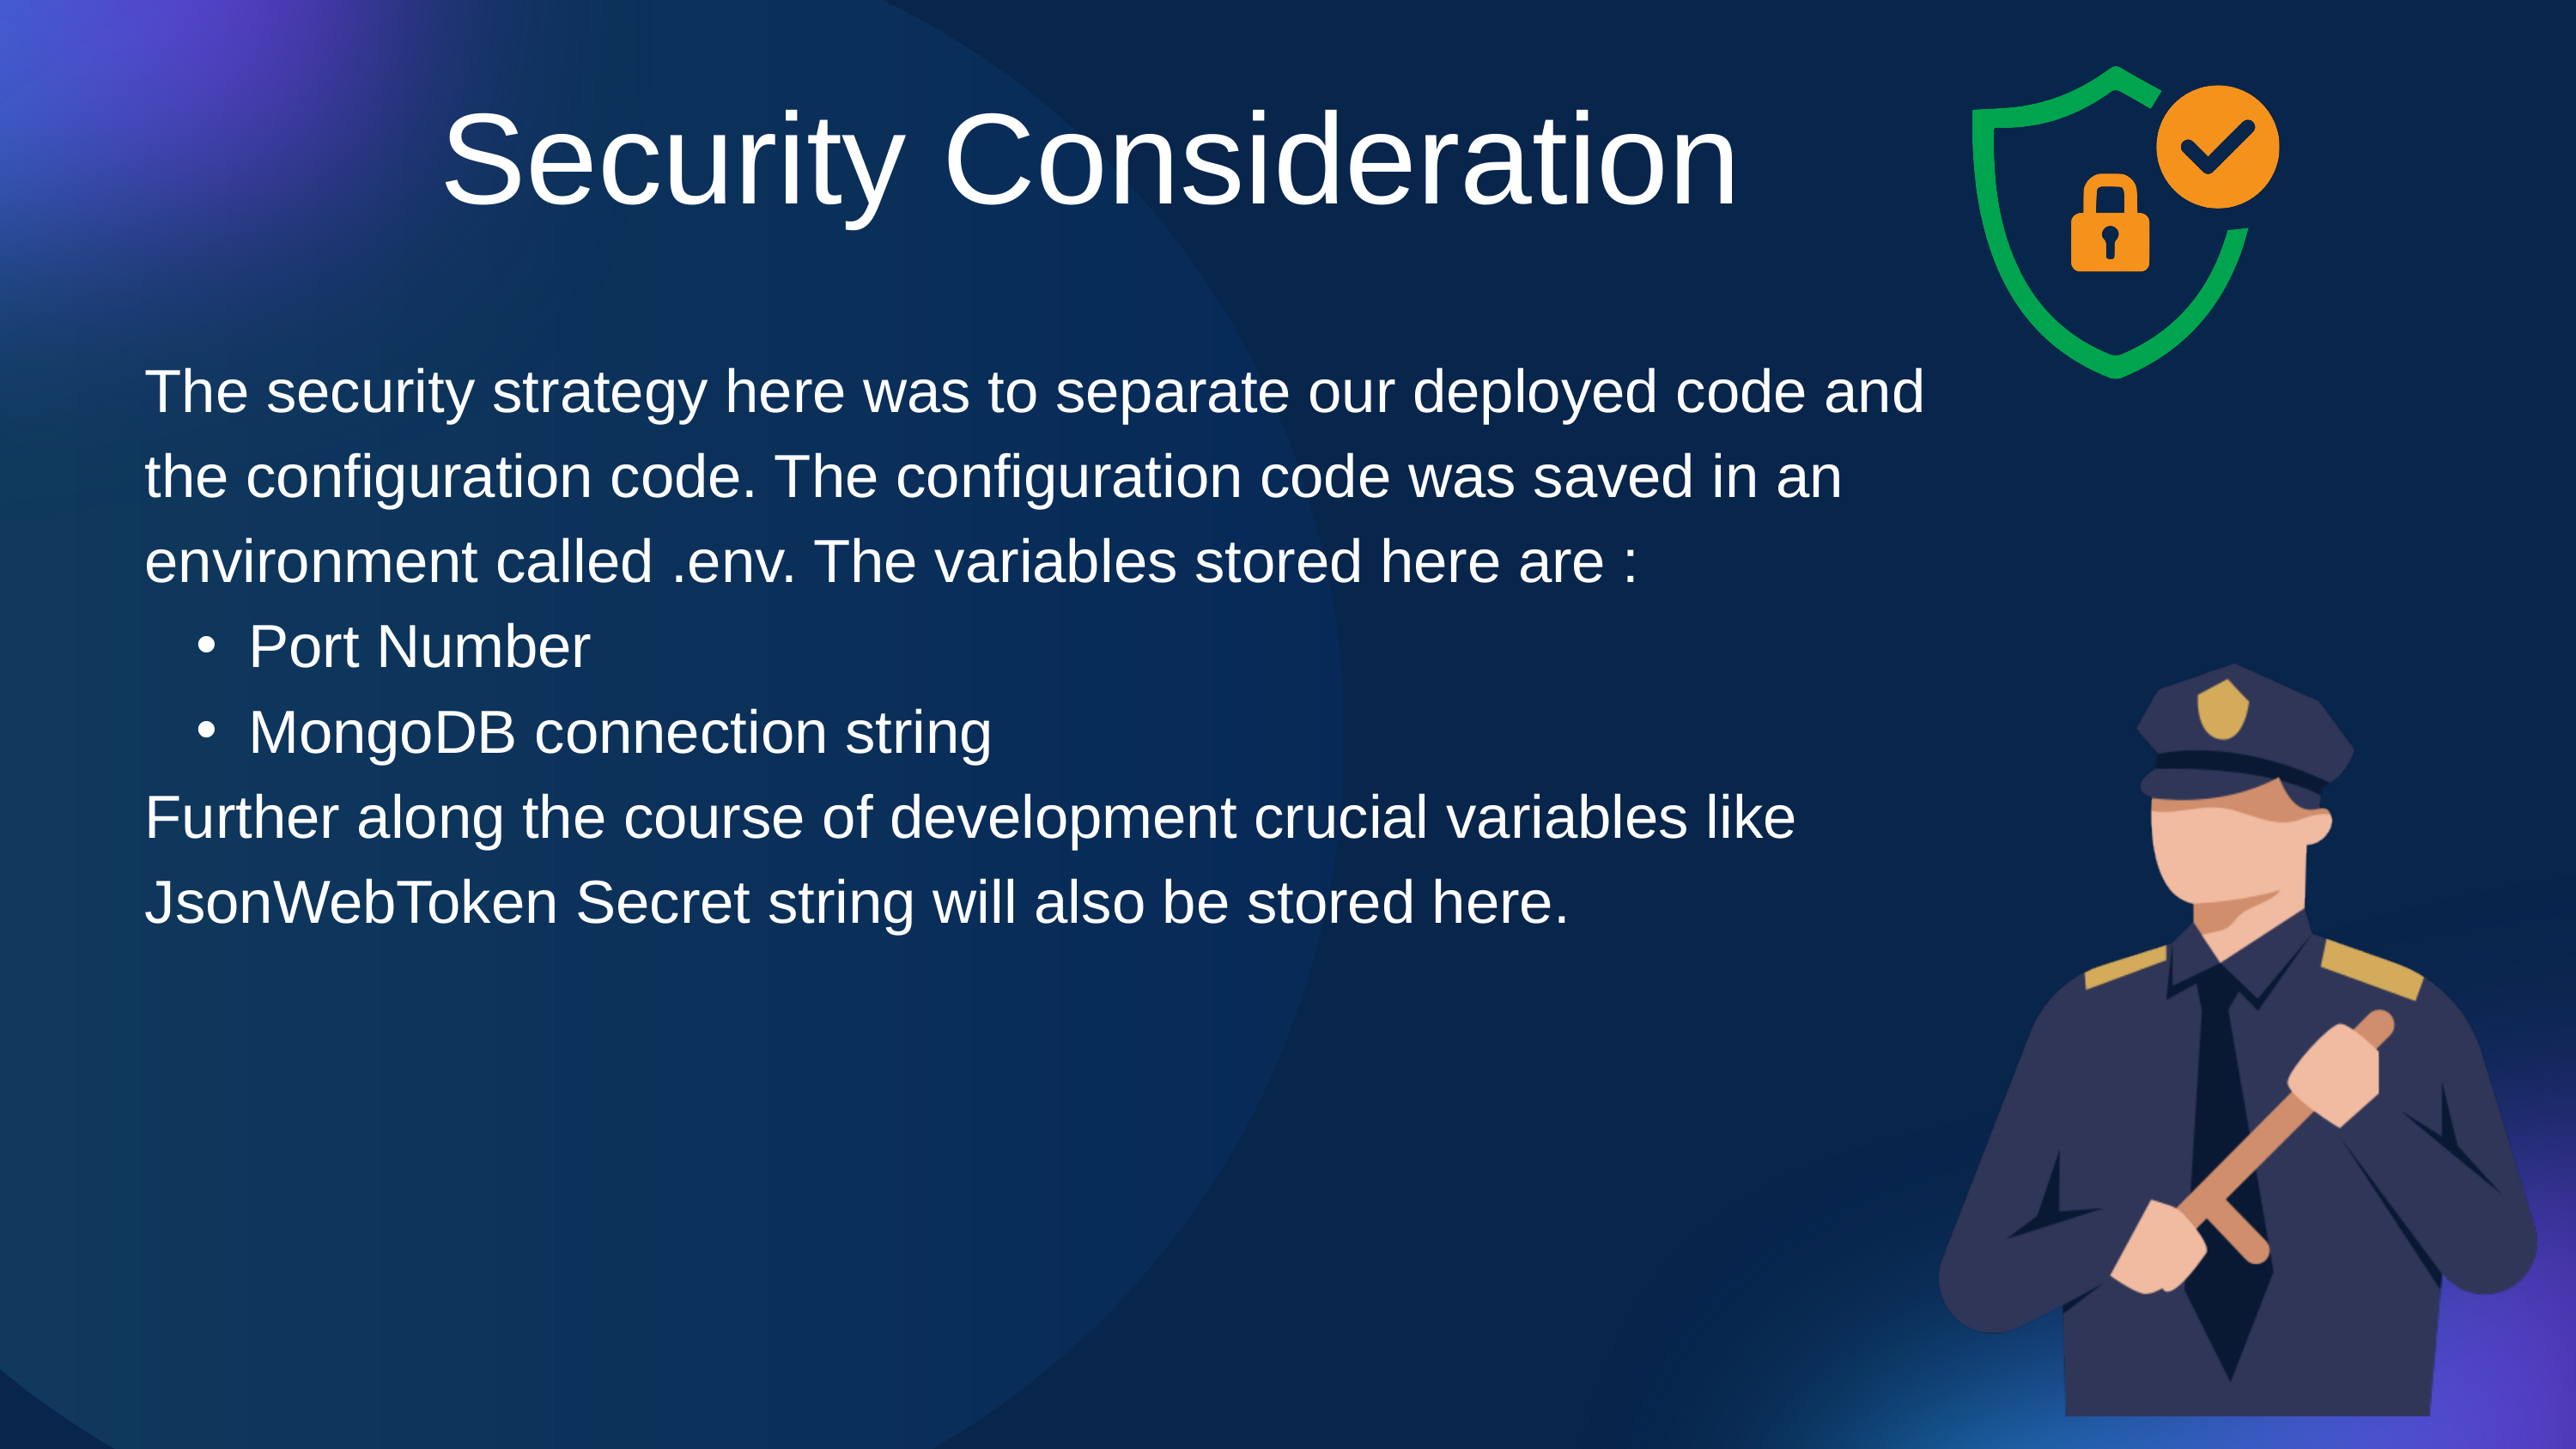

Security Consideration

The security strategy here was to separate our deployed code and the configuration code. The configuration code was saved in an environment called .env. The variables stored here are :
Port Number
MongoDB connection string
Further along the course of development crucial variables like JsonWebToken Secret string will also be stored here.